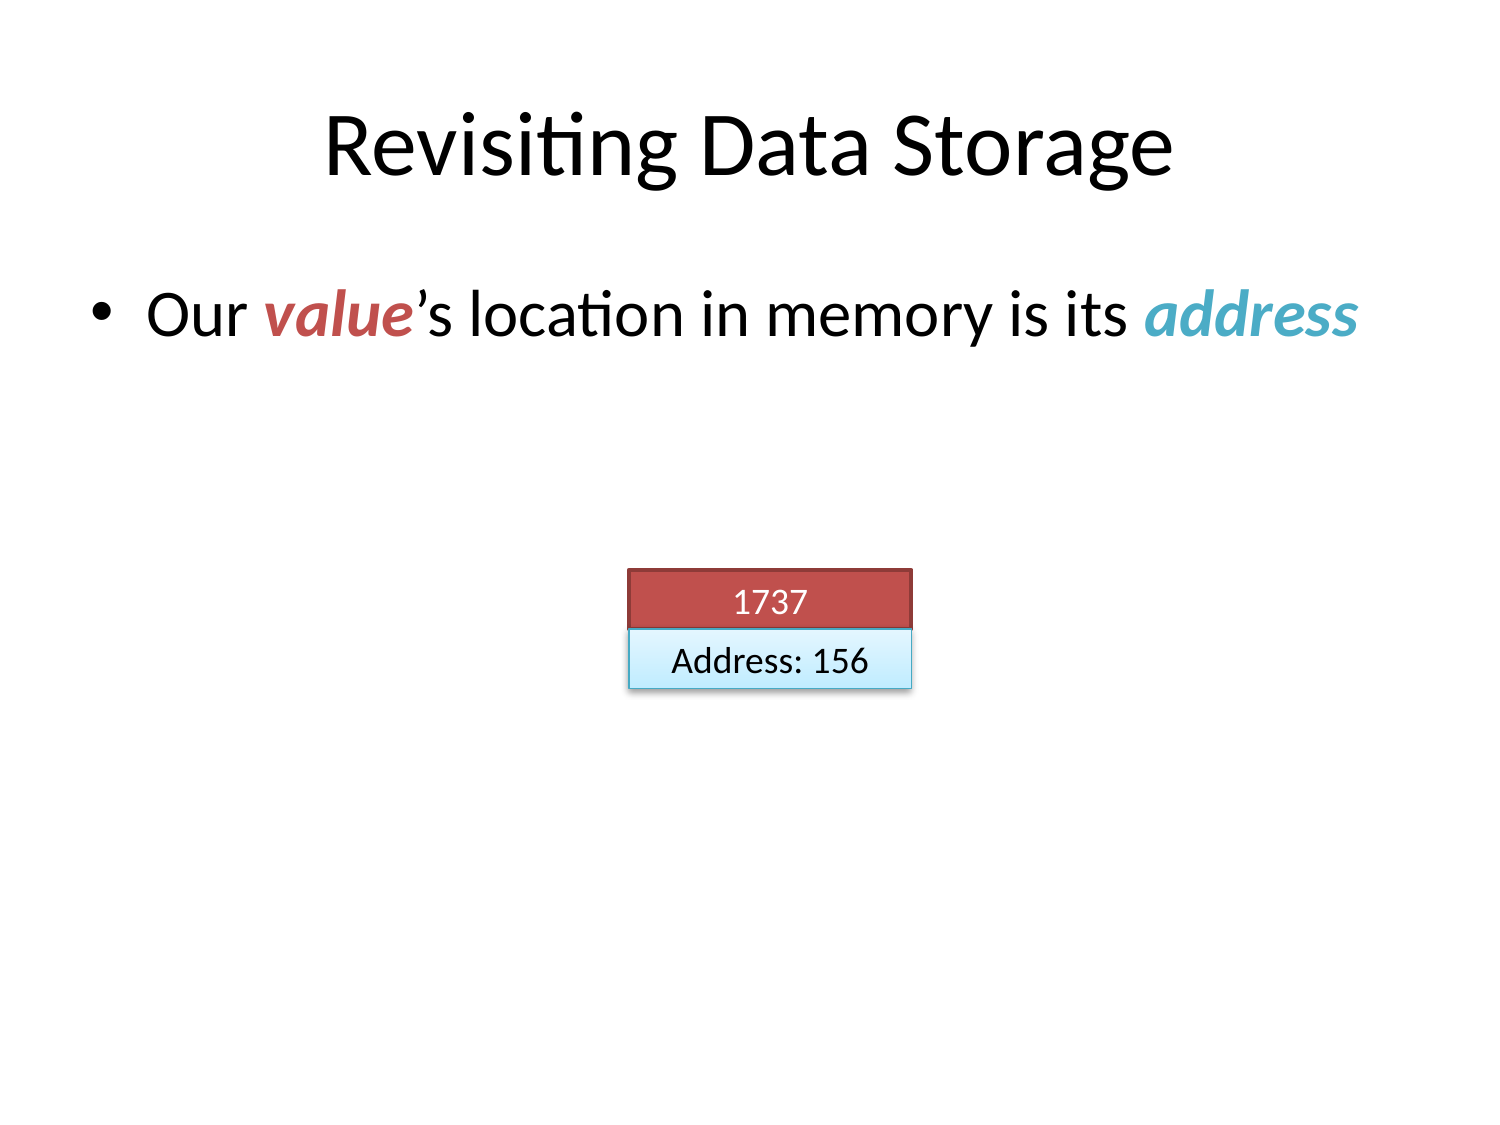

# Revisiting Data Storage
Our value’s location in memory is its address
1737
Address: 156